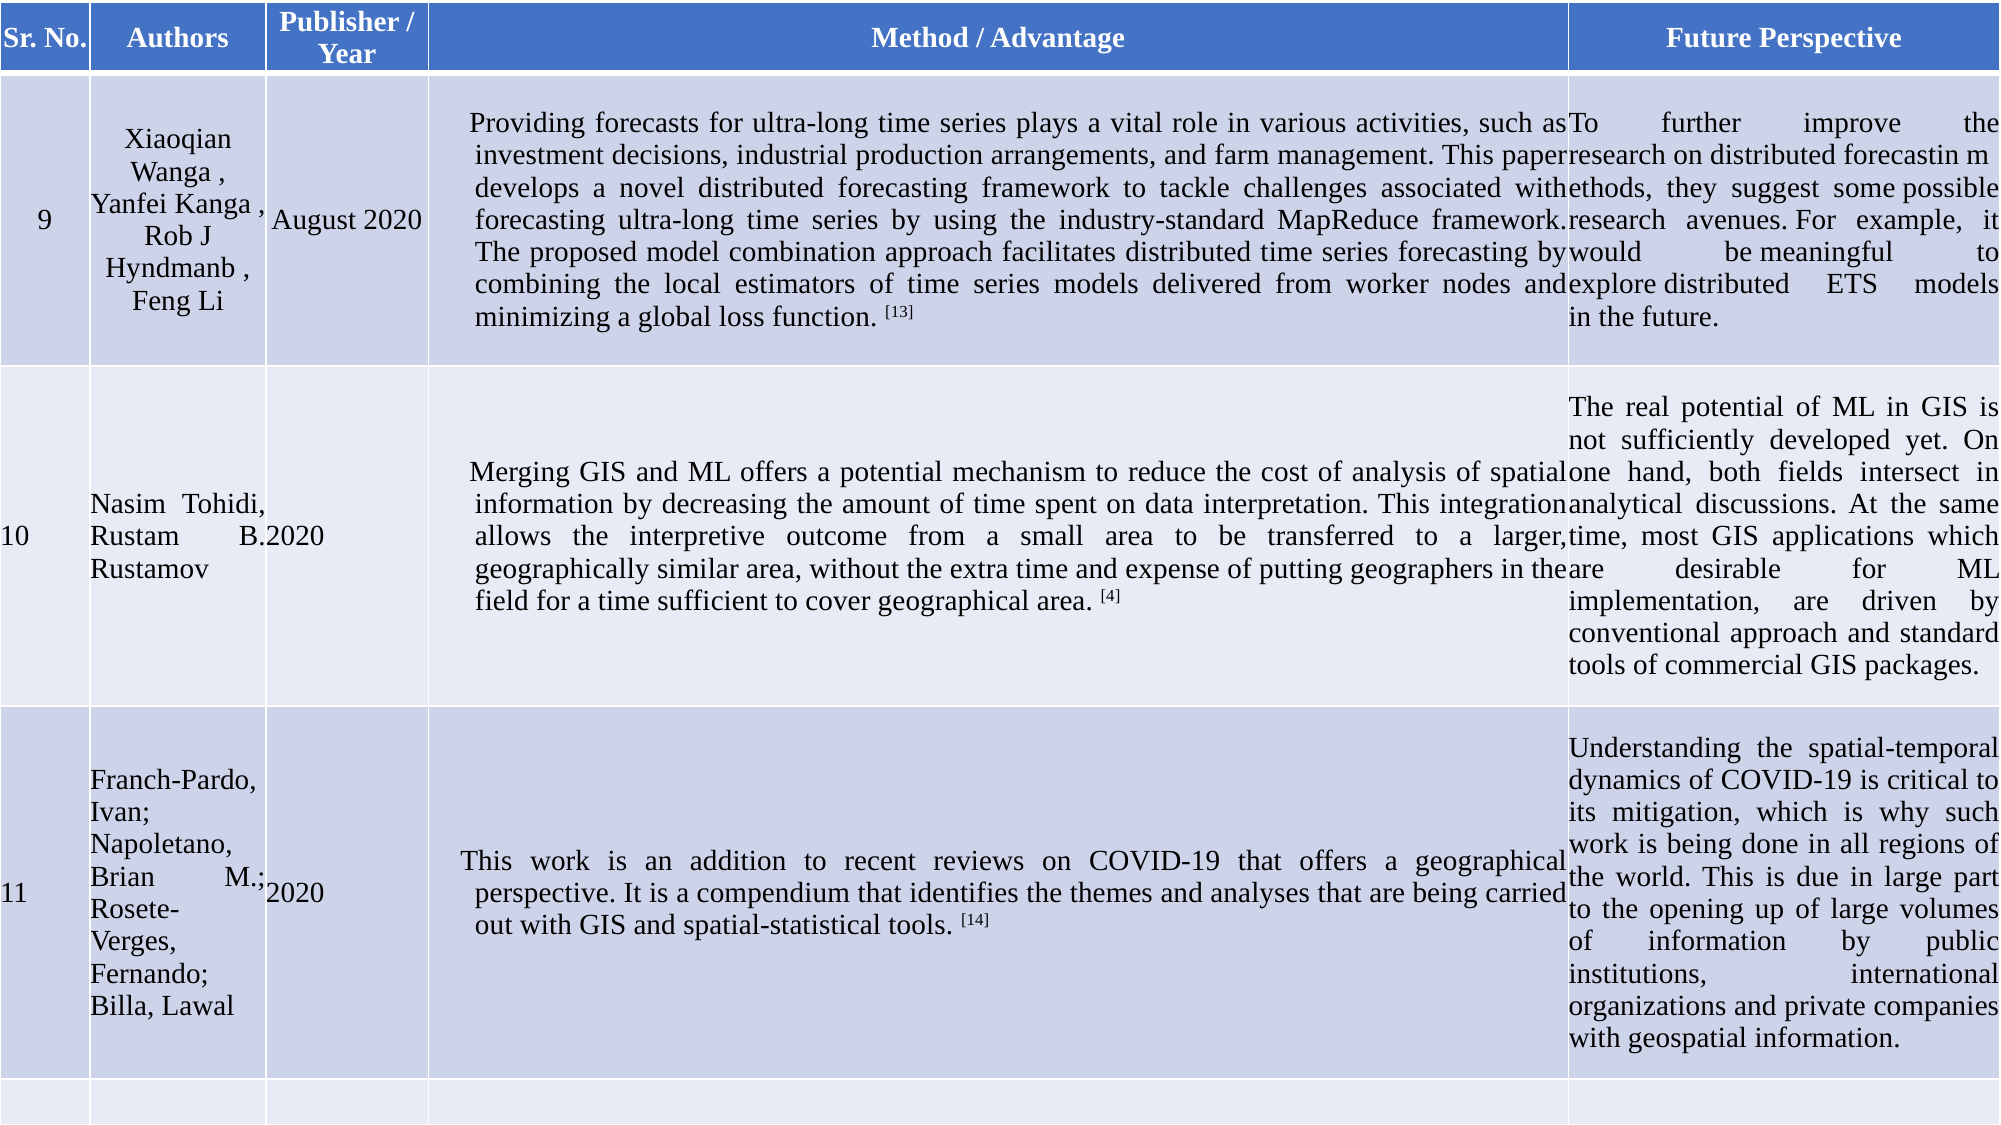

| Sr. No. | Authors | Publisher / Year | Method / Advantage | Future Perspective |
| --- | --- | --- | --- | --- |
| 9 | Xiaoqian Wanga , Yanfei Kanga , Rob J Hyndmanb , Feng Li | August 2020 | Providing forecasts for ultra-long time series plays a vital role in various activities, such as investment decisions, industrial production arrangements, and farm management. This paper develops a novel distributed forecasting framework to tackle challenges associated with forecasting ultra-long time series by using the industry-standard MapReduce framework. The proposed model combination approach facilitates distributed time series forecasting by combining the local estimators of time series models delivered from worker nodes and minimizing a global loss function. [13] | To further improve the research on distributed forecastin methods, they suggest some possible research avenues. For example, it would be meaningful to explore distributed ETS models in the future. |
| 10 | Nasim Tohidi, Rustam B. Rustamov | 2020 | Merging GIS and ML offers a potential mechanism to reduce the cost of analysis of spatial information by decreasing the amount of time spent on data interpretation. This integration allows the interpretive outcome from a small area to be transferred to a larger, geographically similar area, without the extra time and expense of putting geographers in the field for a time sufficient to cover geographical area. [4] | The real potential of ML in GIS is not sufficiently developed yet. On one hand, both fields intersect in analytical discussions. At the same time, most GIS applications which are desirable for ML implementation, are driven by conventional approach and standard tools of commercial GIS packages. |
| 11 | Franch-Pardo, Ivan; Napoletano, Brian M.; Rosete-Verges, Fernando; Billa, Lawal | 2020 | This work is an addition to recent reviews on COVID-19 that offers a geographical perspective. It is a compendium that identifies the themes and analyses that are being carried out with GIS and spatial-statistical tools. [14] | Understanding the spatial-temporal dynamics of COVID-19 is critical to its mitigation, which is why such work is being done in all regions of the world. This is due in large part to the opening up of large volumes of information by public institutions, international organizations and private companies with geospatial information. |
|  |  |  |  |  |
#